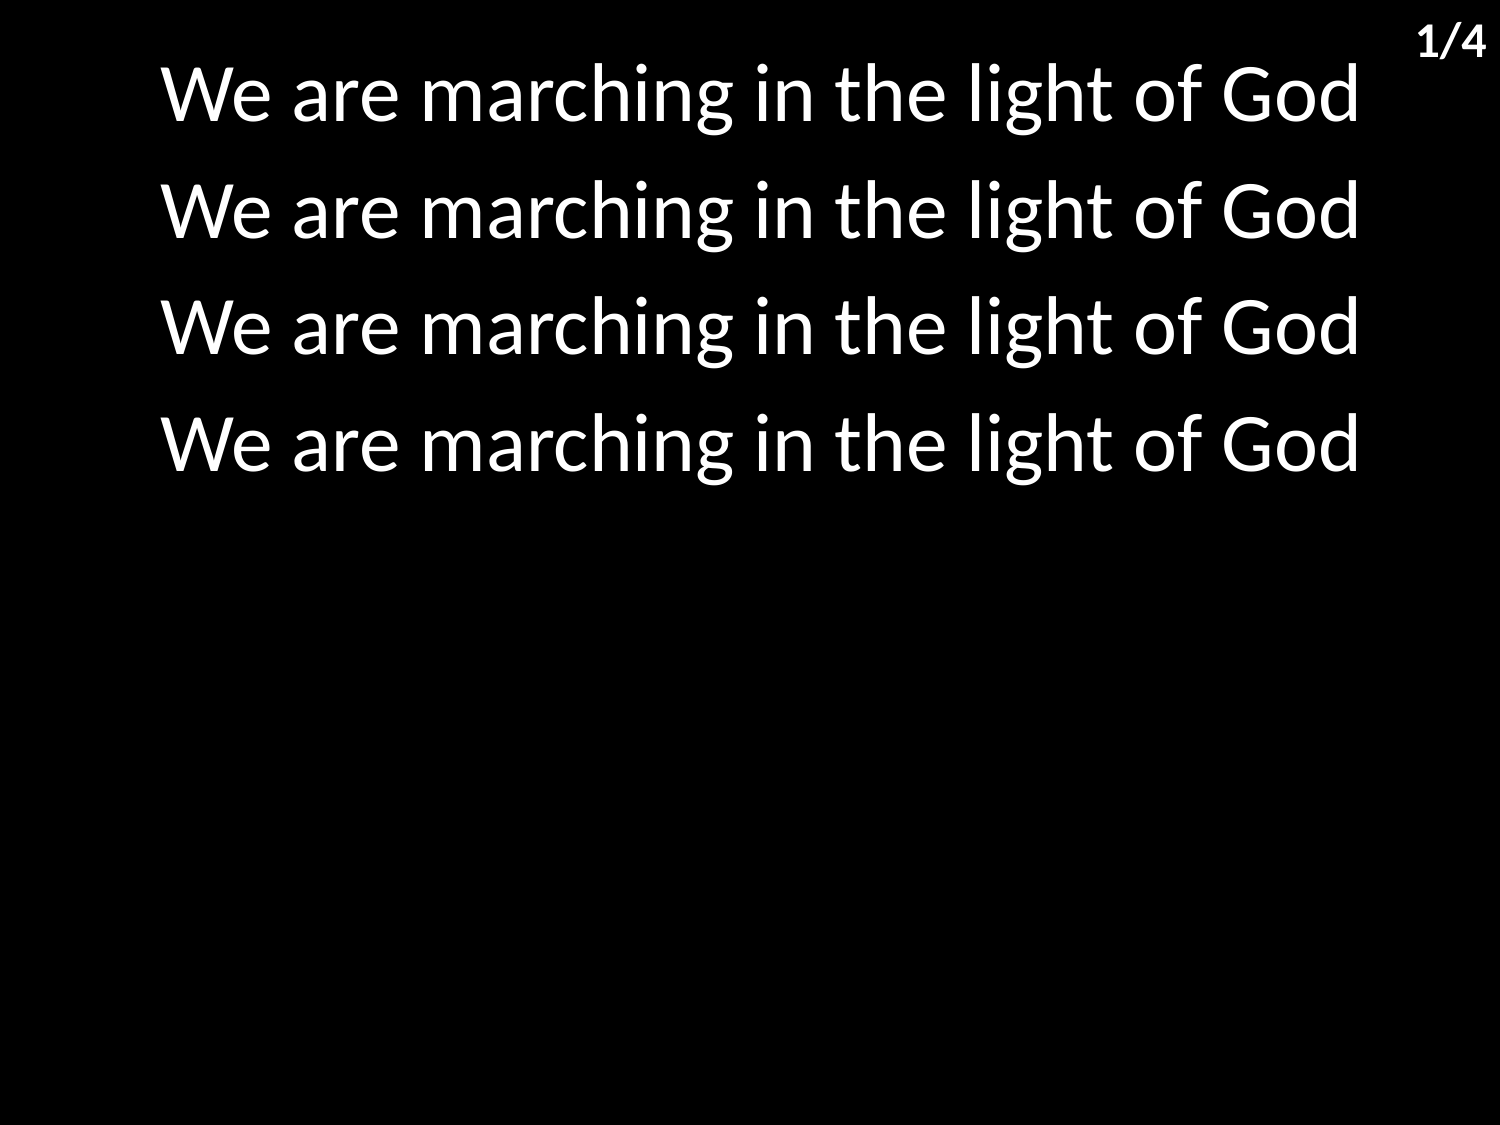

1/4
We are marching in the light of God
We are marching in the light of God
We are marching in the light of God
We are marching in the light of God